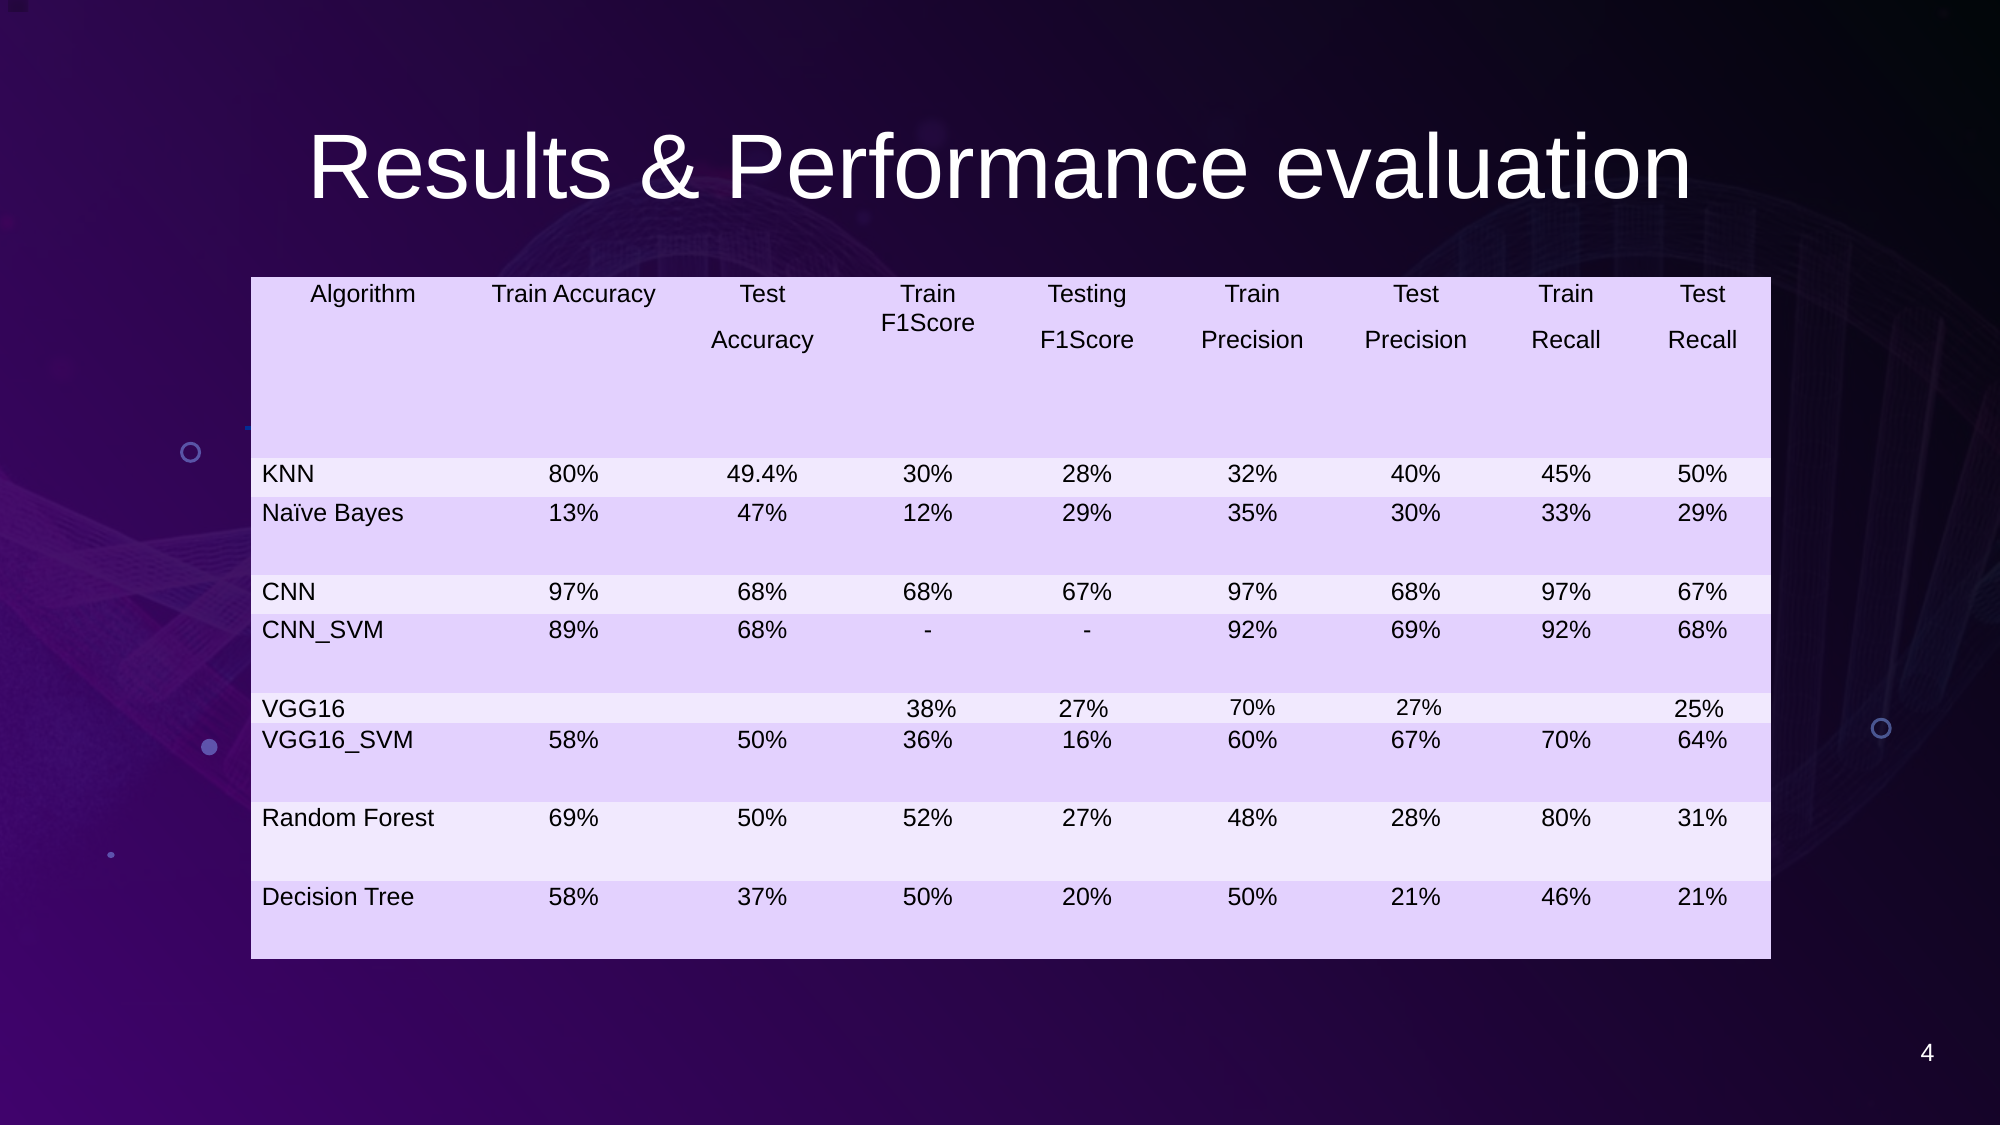

# Results & Performance evaluation
| Algorithm | Train Accuracy | Test Accuracy | Train F1Score | Testing F1Score | Train Precision | Test Precision | Train Recall | Test Recall |
| --- | --- | --- | --- | --- | --- | --- | --- | --- |
| KNN | 80% | 49.4% | 30% | 28% | 32% | 40% | 45% | 50% |
| Naïve Bayes | 13% | 47% | 12% | 29% | 35% | 30% | 33% | 29% |
| CNN | 97% | 68% | 68% | 67% | 97% | 68% | 97% | 67% |
| CNN\_SVM | 89% | 68% | - | - | 92% | 69% | 92% | 68% |
| VGG16 |  |  | 38% | 27% | 70% | 27% |  | 25% |
| VGG16\_SVM | 58% | 50% | 36% | 16% | 60% | 67% | 70% | 64% |
| Random Forest | 69% | 50% | 52% | 27% | 48% | 28% | 80% | 31% |
| Decision Tree | 58% | 37% | 50% | 20% | 50% | 21% | 46% | 21% |
4